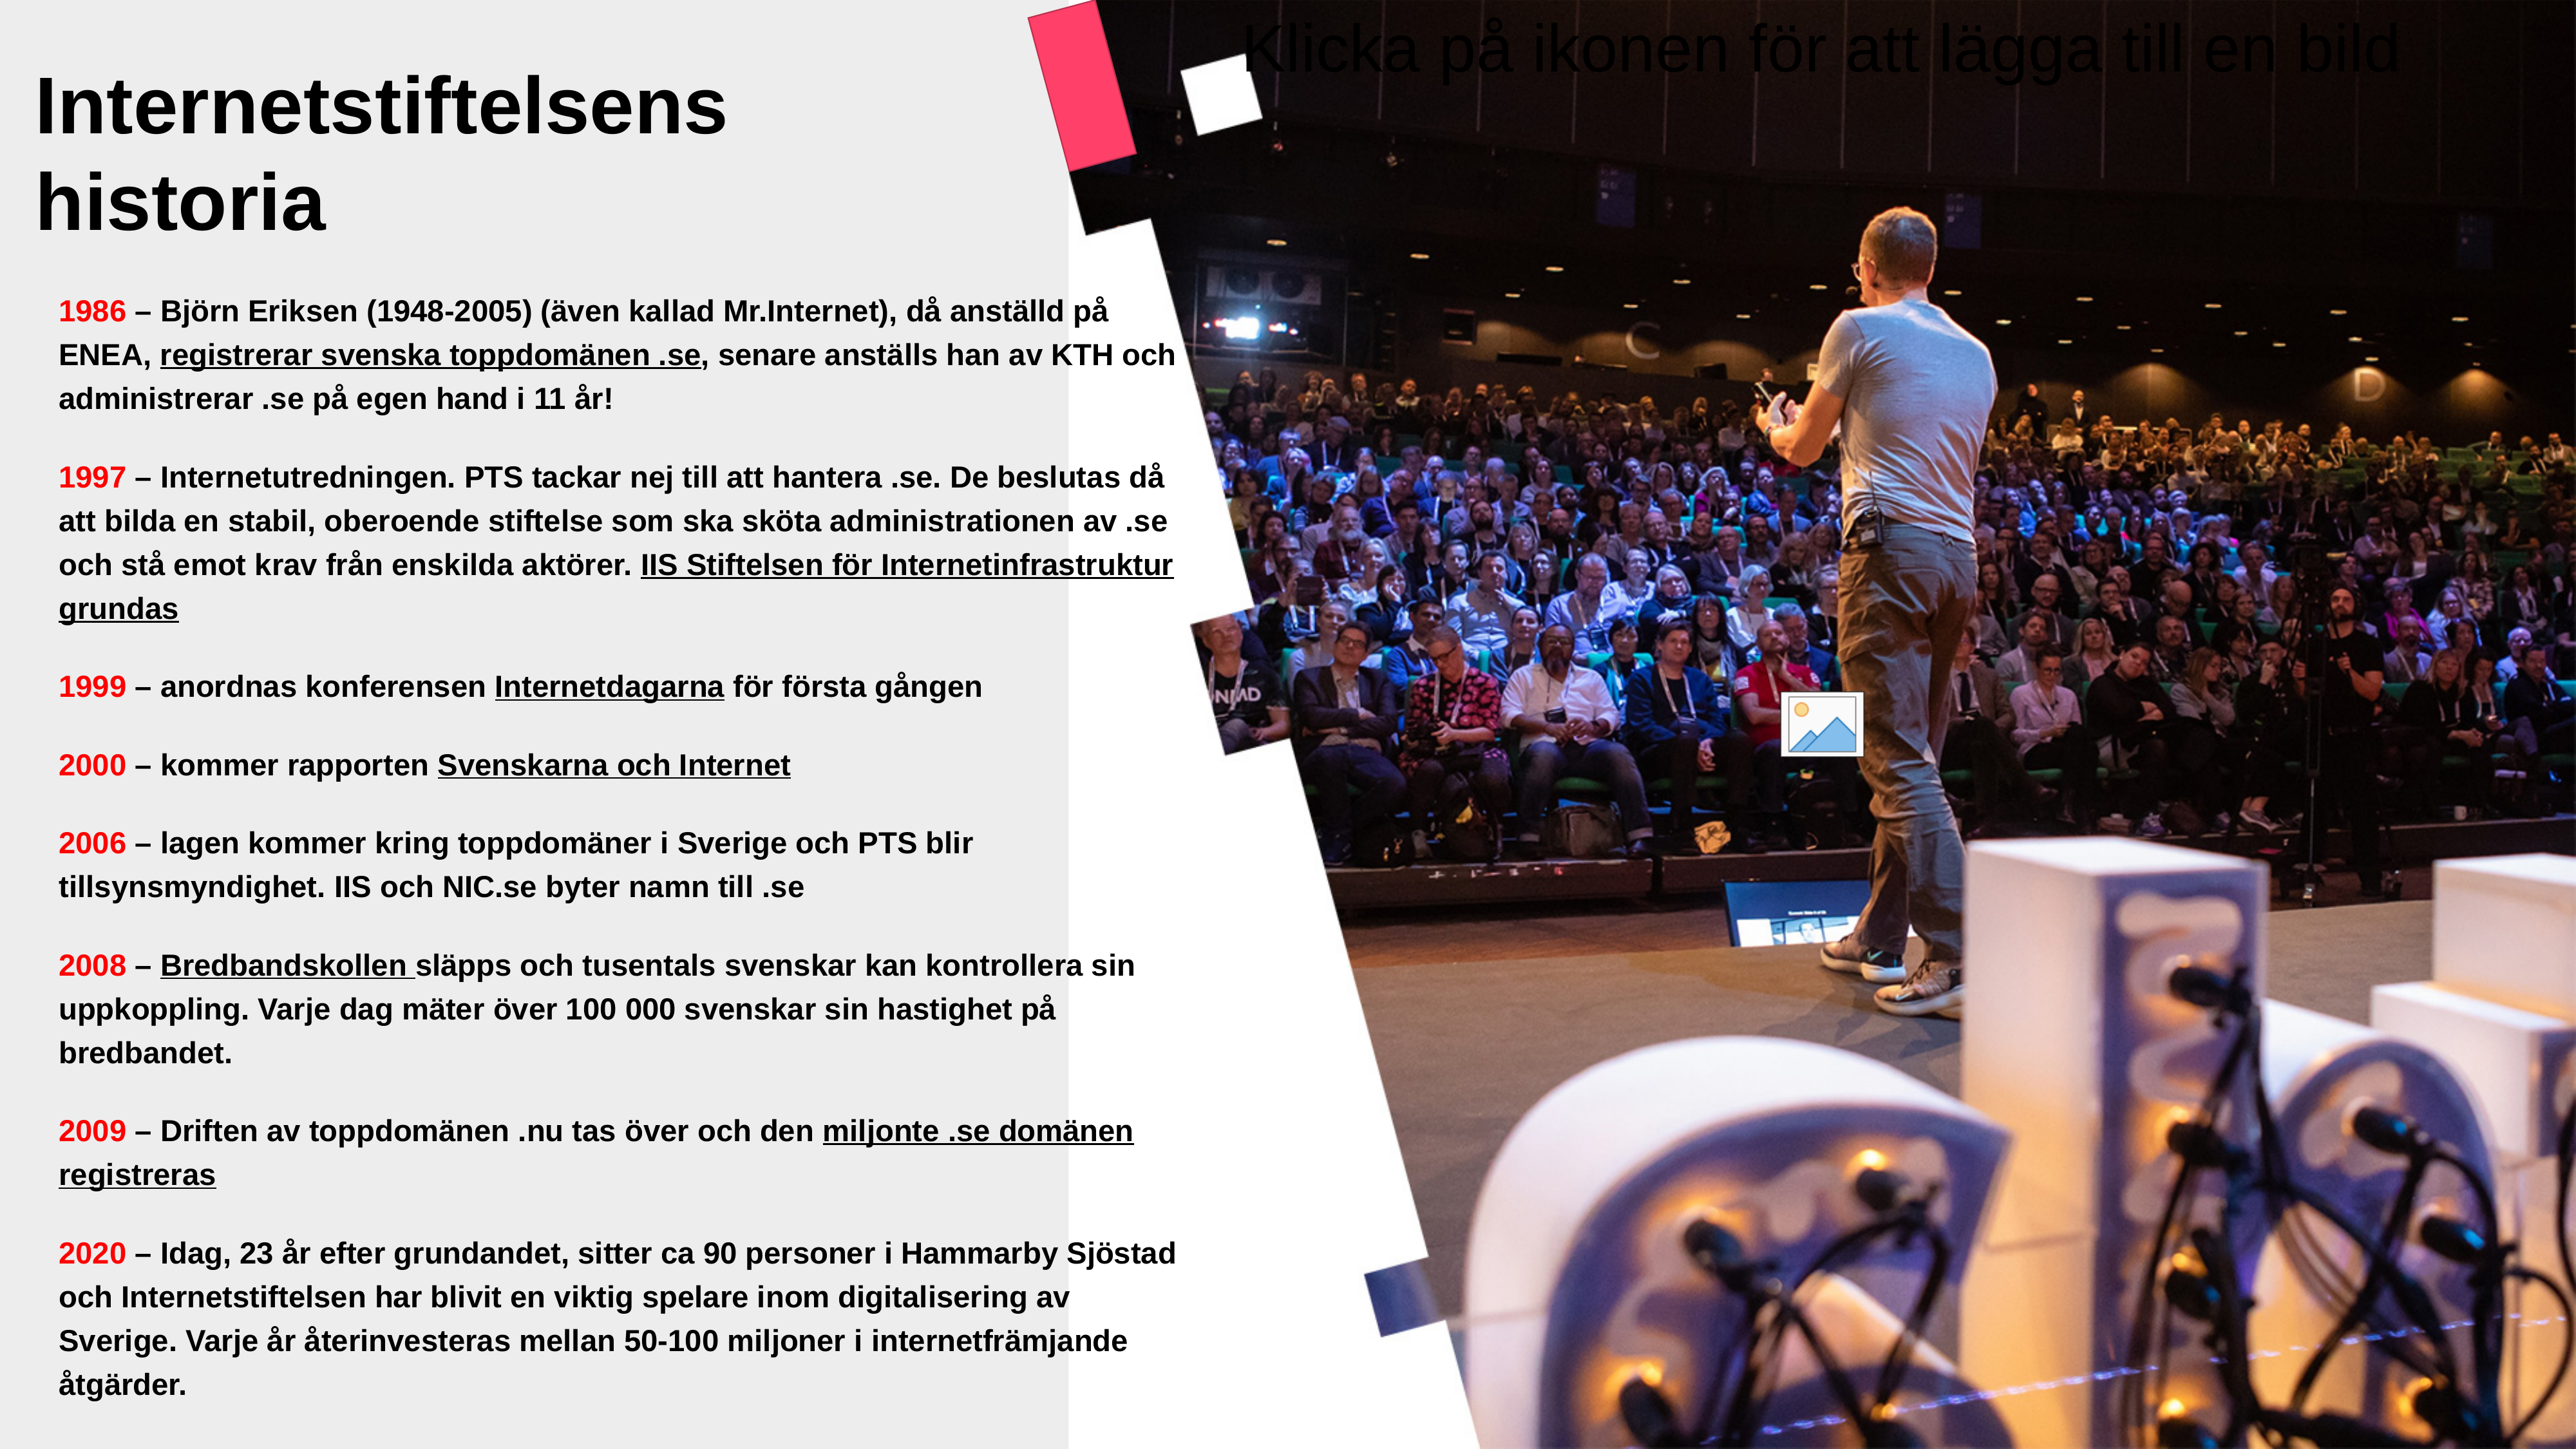

# Internetstiftelsens historia
1986 – Björn Eriksen (1948-2005) (även kallad Mr.Internet), då anställd på ENEA, registrerar svenska toppdomänen .se, senare anställs han av KTH och administrerar .se på egen hand i 11 år!
1997 – Internetutredningen. PTS tackar nej till att hantera .se. De beslutas då att bilda en stabil, oberoende stiftelse som ska sköta administrationen av .se och stå emot krav från enskilda aktörer. IIS Stiftelsen för Internetinfrastruktur grundas
1999 – anordnas konferensen Internetdagarna för första gången
2000 – kommer rapporten Svenskarna och Internet
2006 – lagen kommer kring toppdomäner i Sverige och PTS blir tillsynsmyndighet. IIS och NIC.se byter namn till .se
2008 – Bredbandskollen släpps och tusentals svenskar kan kontrollera sin uppkoppling. Varje dag mäter över 100 000 svenskar sin hastighet på bredbandet.
2009 – Driften av toppdomänen .nu tas över och den miljonte .se domänen registreras
2020 – Idag, 23 år efter grundandet, sitter ca 90 personer i Hammarby Sjöstad och Internetstiftelsen har blivit en viktig spelare inom digitalisering av Sverige. Varje år återinvesteras mellan 50-100 miljoner i internetfrämjande åtgärder.